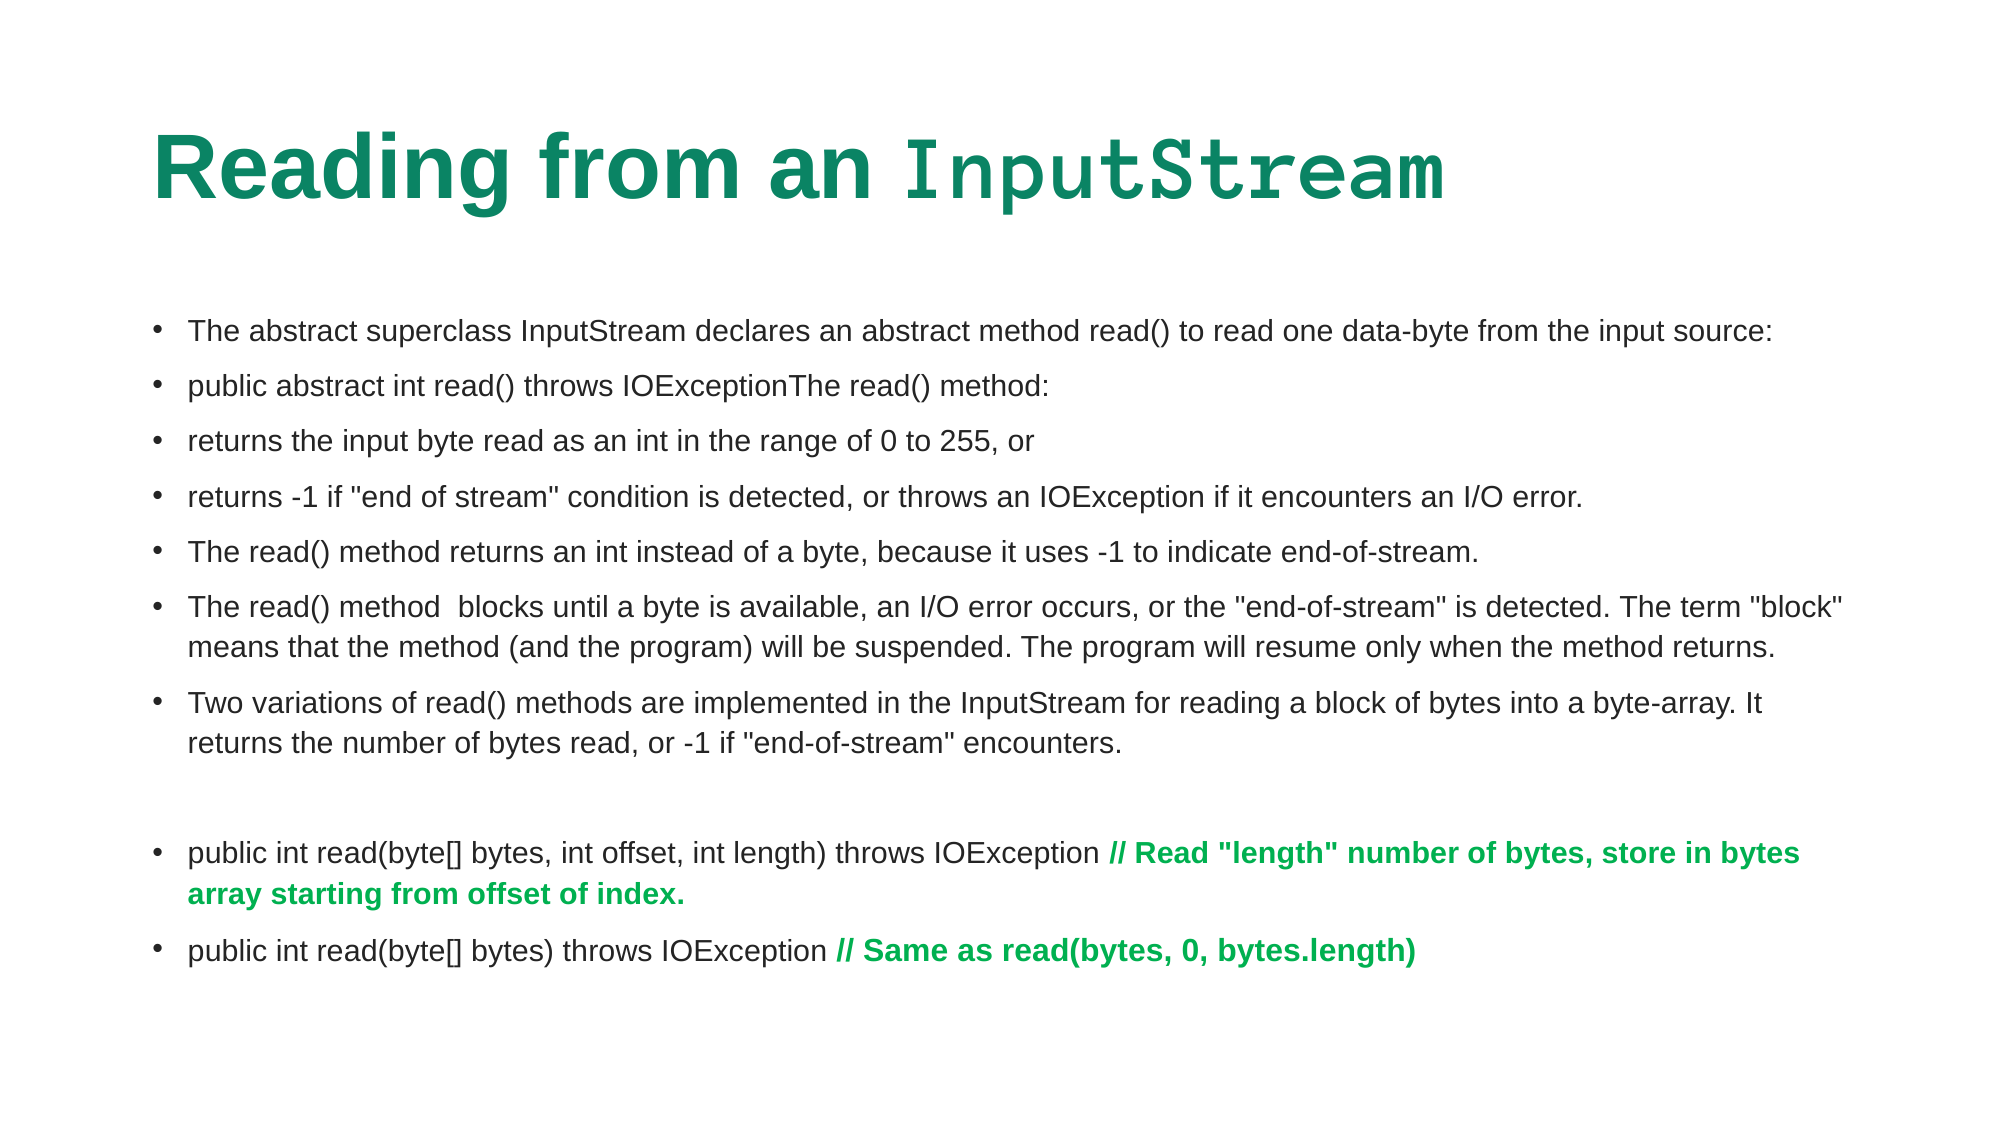

# Reading from an InputStream
The abstract superclass InputStream declares an abstract method read() to read one data-byte from the input source:
public abstract int read() throws IOExceptionThe read() method:
returns the input byte read as an int in the range of 0 to 255, or
returns -1 if "end of stream" condition is detected, or throws an IOException if it encounters an I/O error.
The read() method returns an int instead of a byte, because it uses -1 to indicate end-of-stream.
The read() method  blocks until a byte is available, an I/O error occurs, or the "end-of-stream" is detected. The term "block" means that the method (and the program) will be suspended. The program will resume only when the method returns.
Two variations of read() methods are implemented in the InputStream for reading a block of bytes into a byte-array. It returns the number of bytes read, or -1 if "end-of-stream" encounters.

public int read(byte[] bytes, int offset, int length) throws IOException // Read "length" number of bytes, store in bytes array starting from offset of index.
public int read(byte[] bytes) throws IOException // Same as read(bytes, 0, bytes.length)